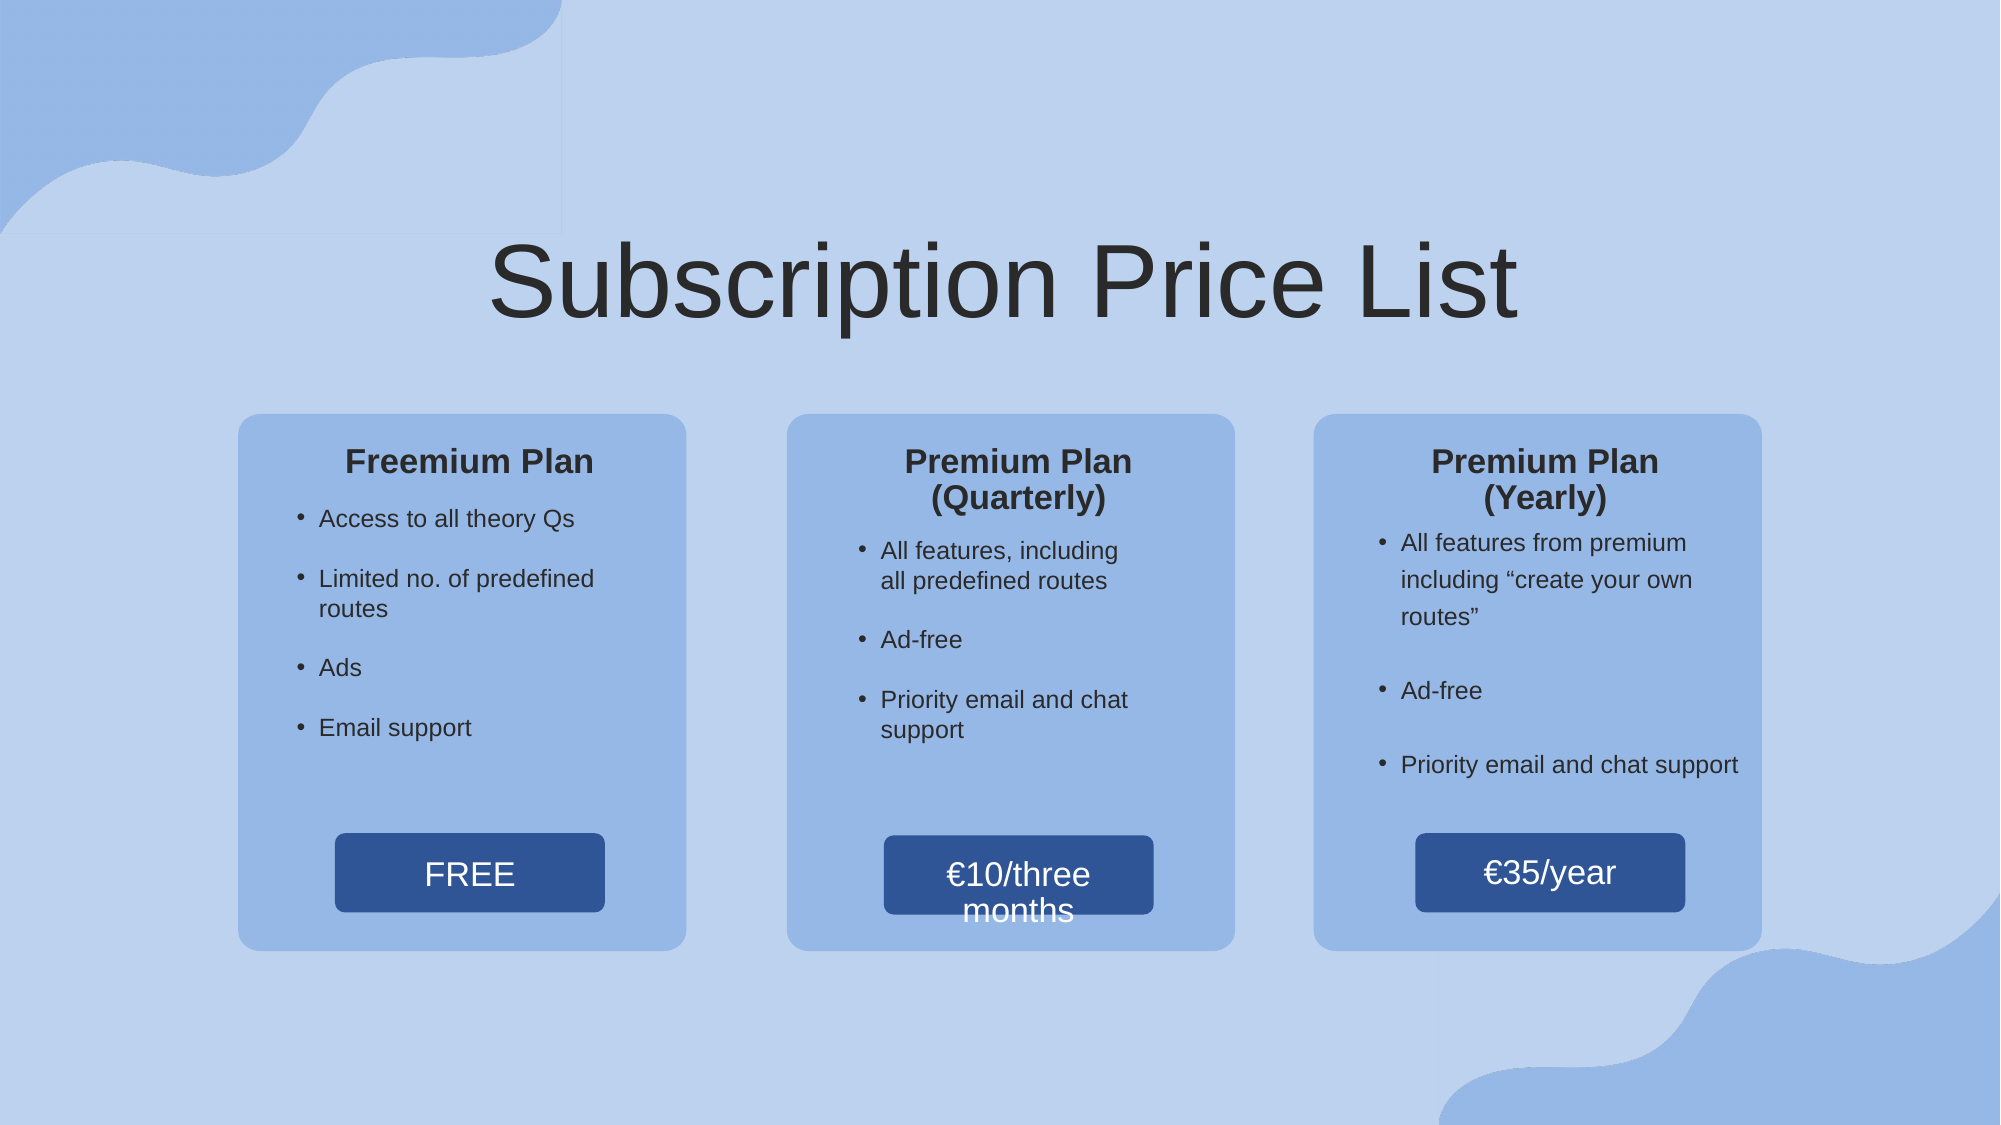

Subscription Price List

Freemium Plan
Premium Plan (Quarterly)
Premium Plan (Yearly)
Access to all theory Qs

Limited no. of predefined routes

Ads

Email support
All features from premium including “create your own routes”

Ad-free

Priority email and chat support
All features, including all predefined routes

Ad-free

Priority email and chat support

€35/year
FREE
€10/three months